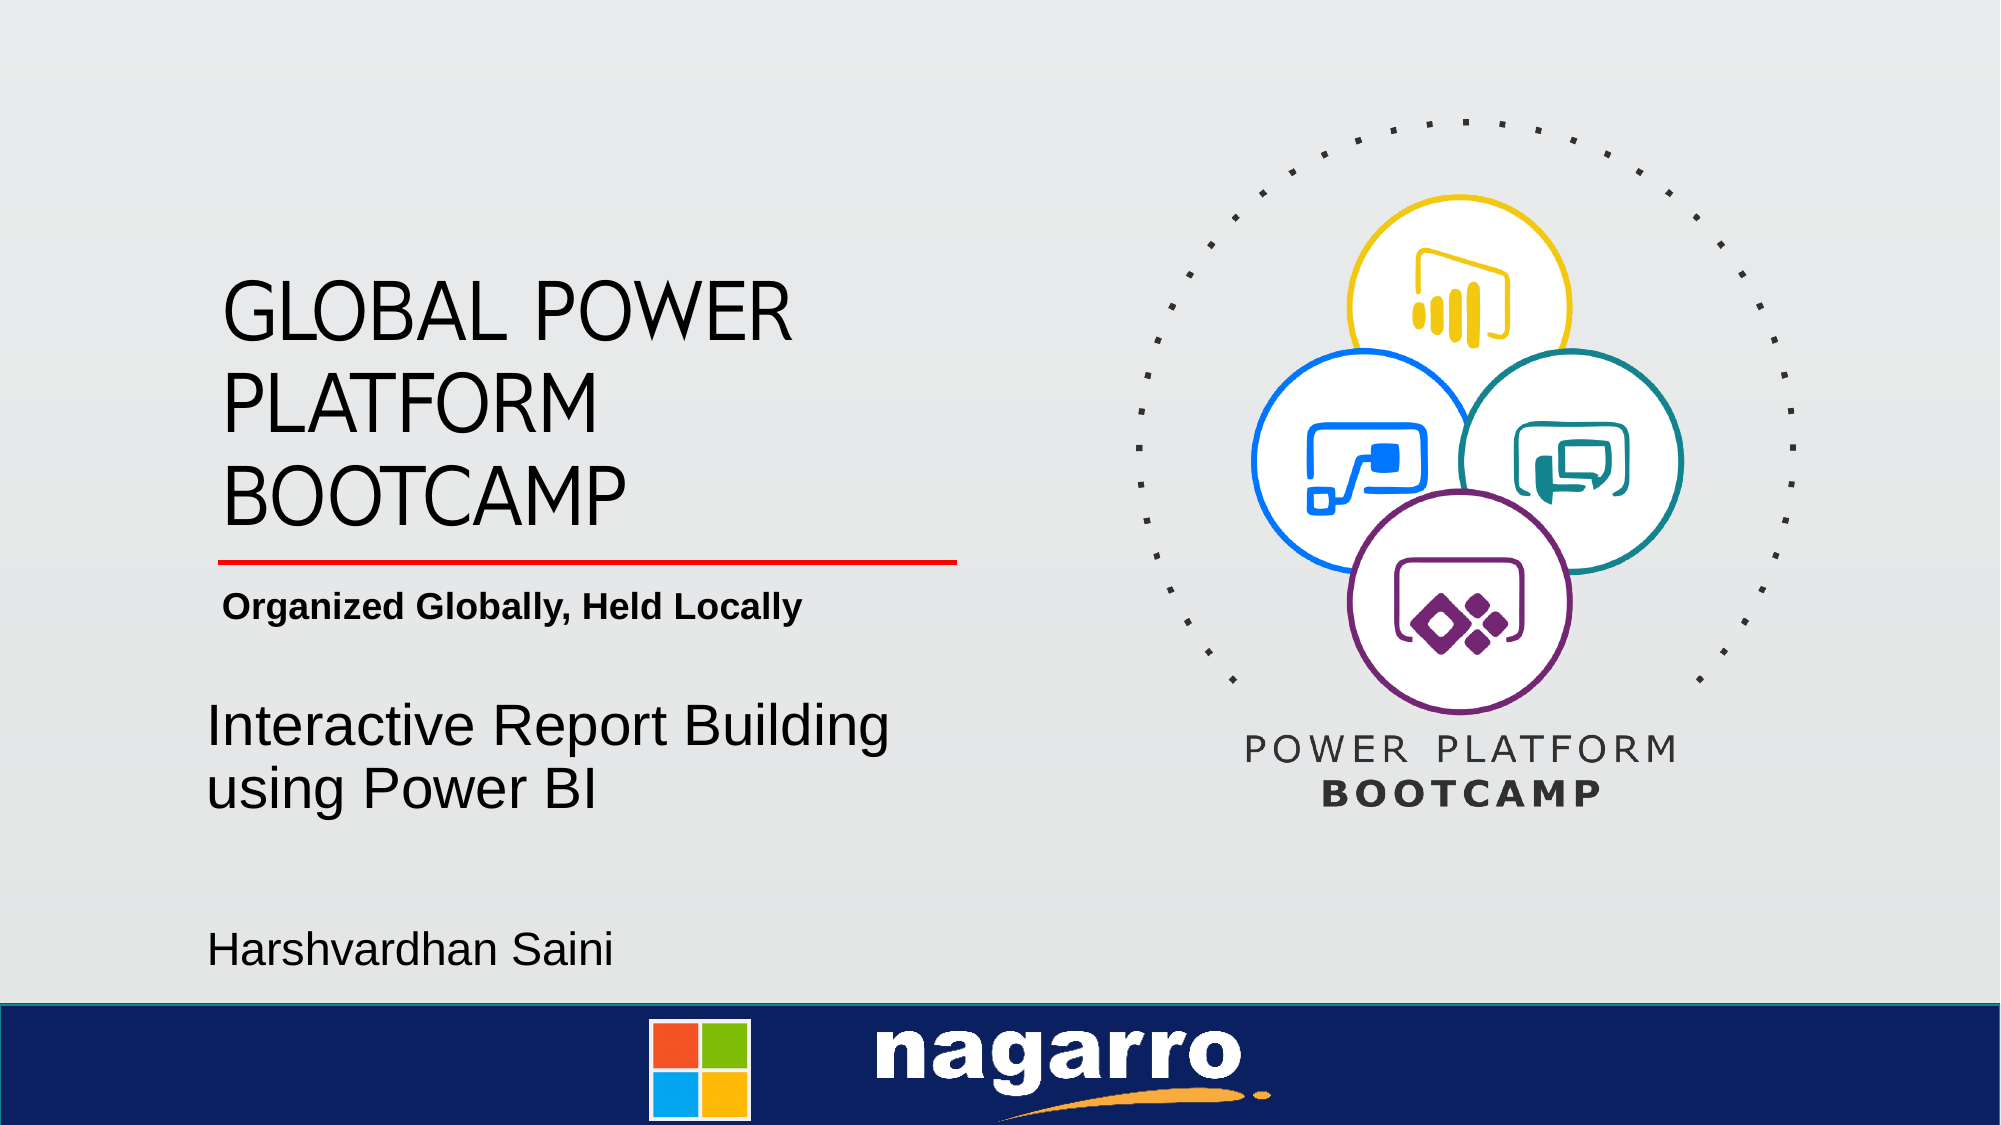

Interactive Report Building using Power BI
Harshvardhan Saini